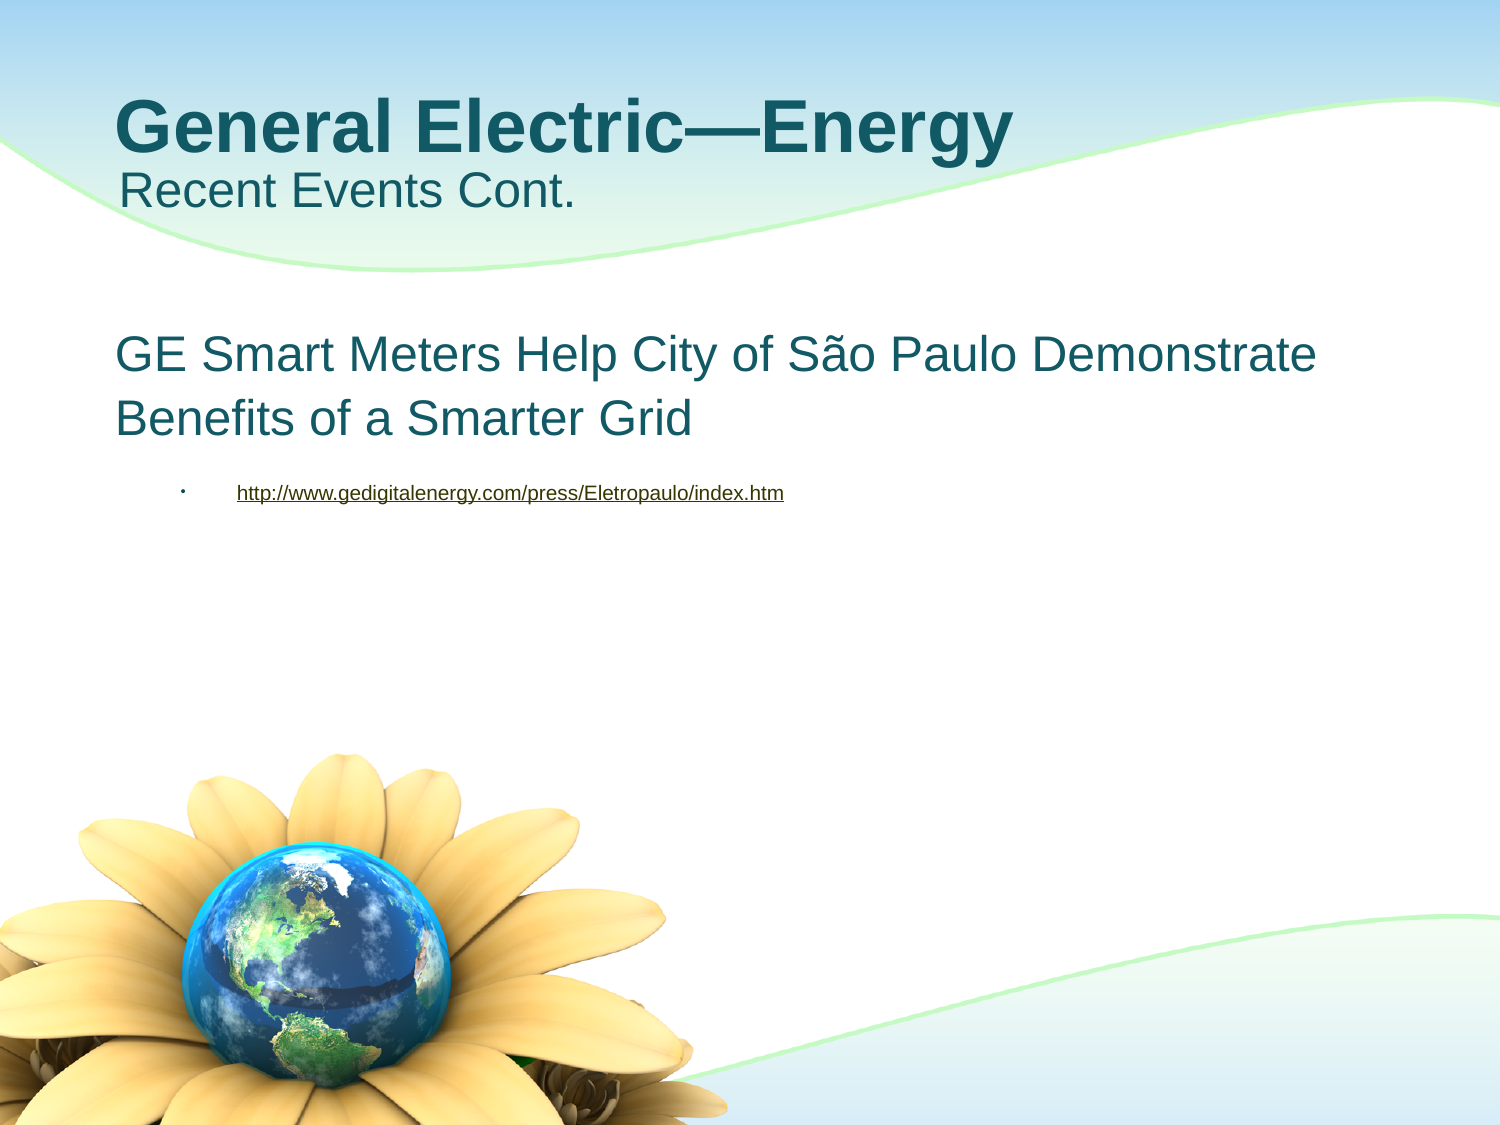

# General Electric—Energy
Recent Events Cont.
GE Smart Meters Help City of São Paulo Demonstrate
Benefits of a Smarter Grid
http://www.gedigitalenergy.com/press/Eletropaulo/index.htm